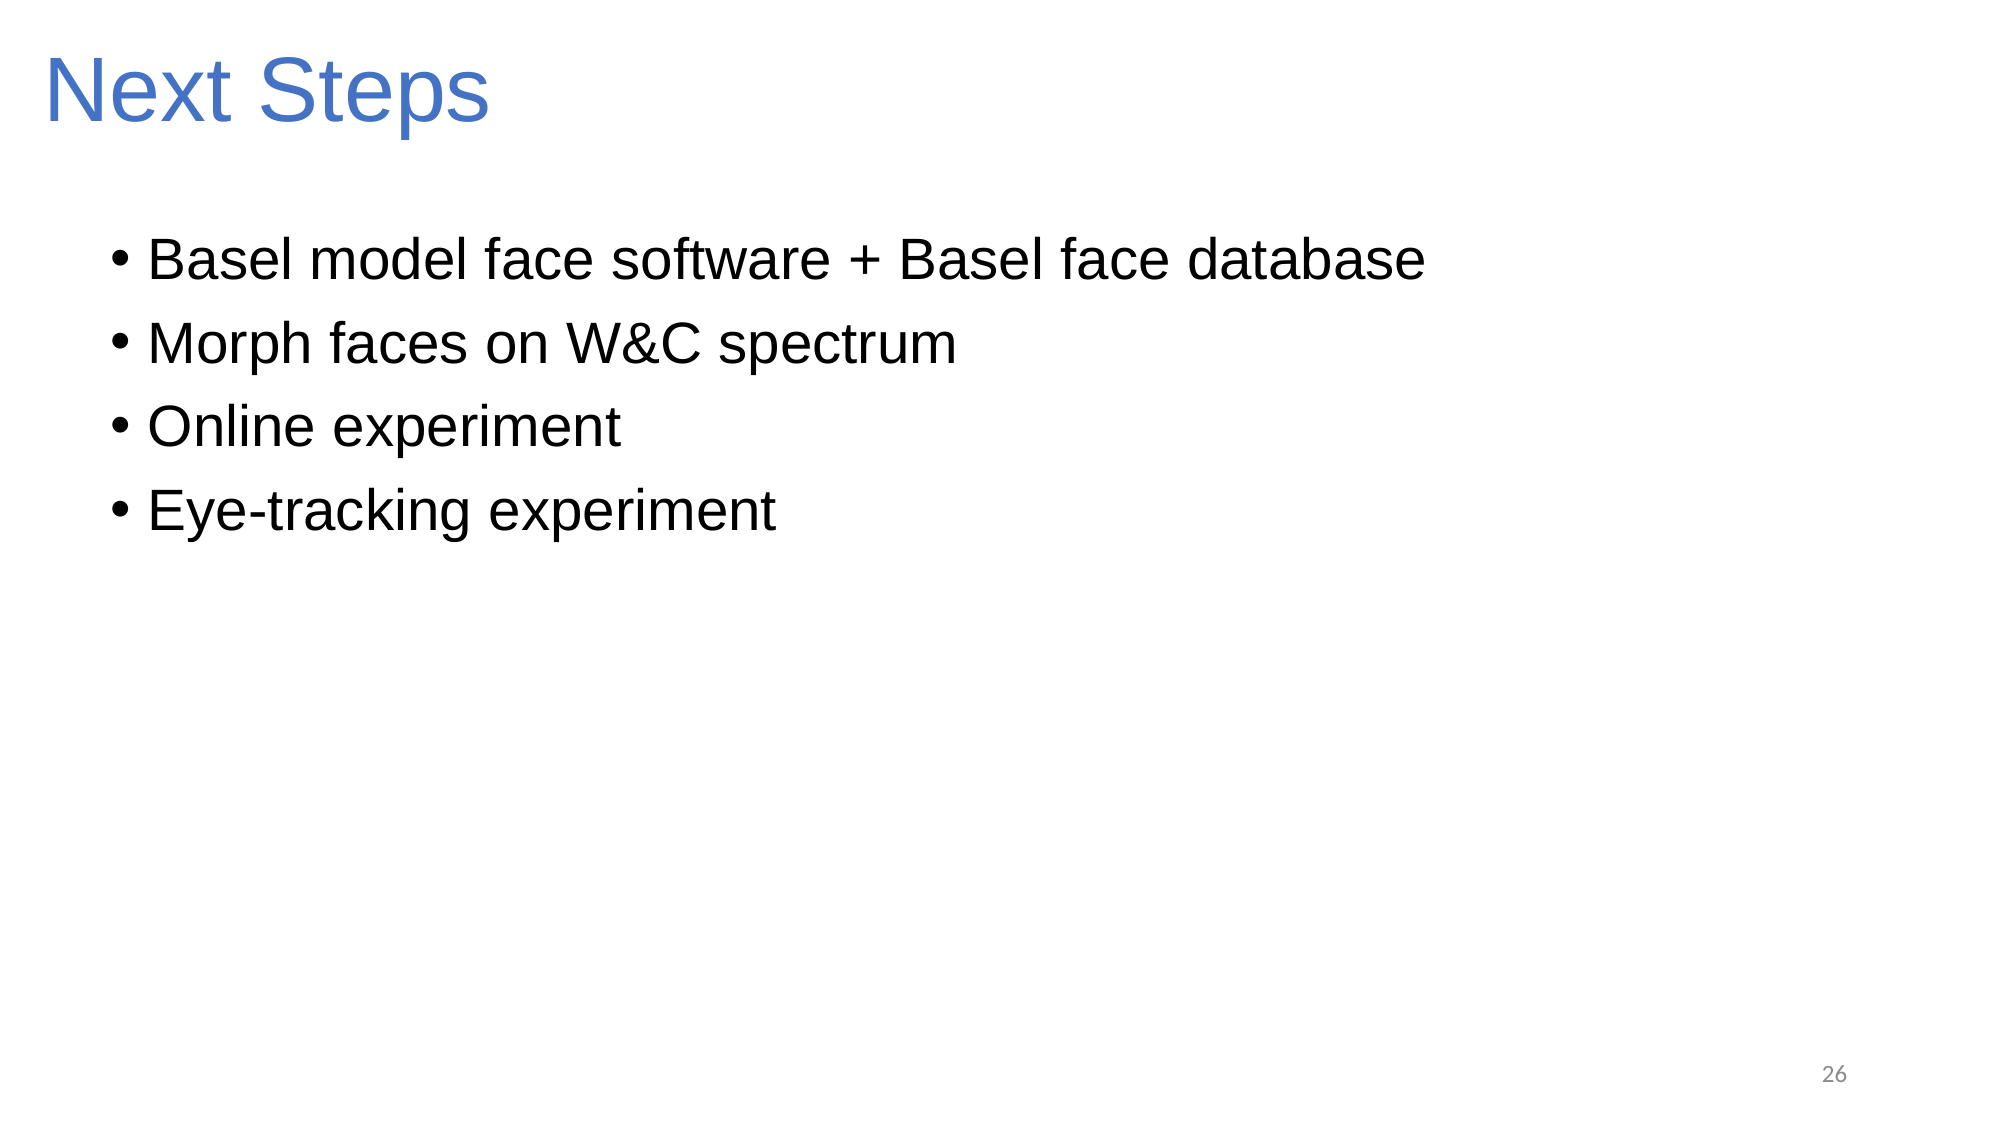

Next Steps
Basel model face software + Basel face database
Morph faces on W&C spectrum
Online experiment
Eye-tracking experiment

26